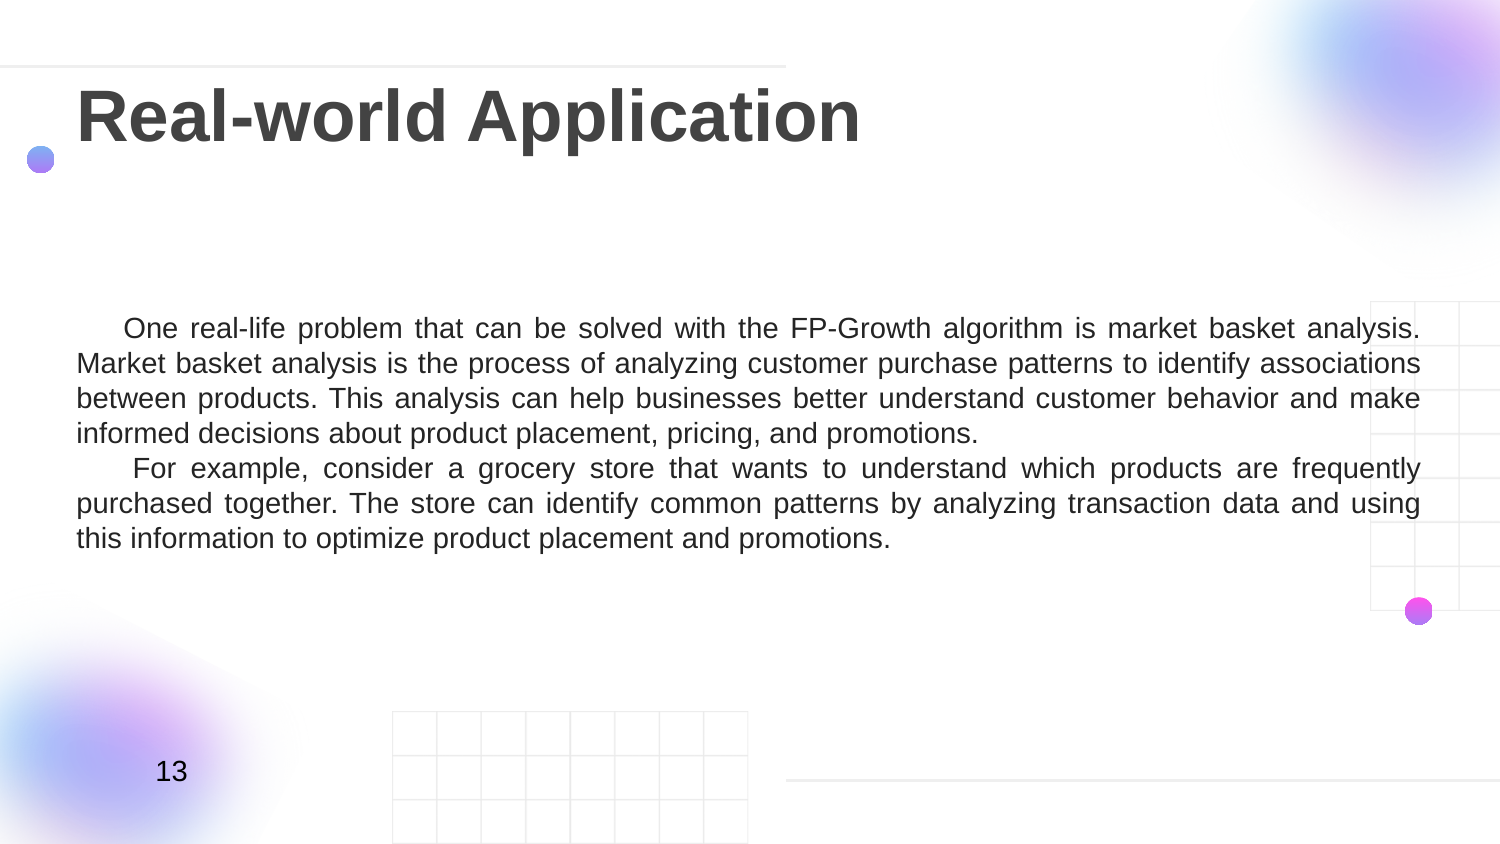

Real-world Application
    One real-life problem that can be solved with the FP-Growth algorithm is market basket analysis. Market basket analysis is the process of analyzing customer purchase patterns to identify associations between products. This analysis can help businesses better understand customer behavior and make informed decisions about product placement, pricing, and promotions.
    For example, consider a grocery store that wants to understand which products are frequently purchased together. The store can identify common patterns by analyzing transaction data and using this information to optimize product placement and promotions.
13